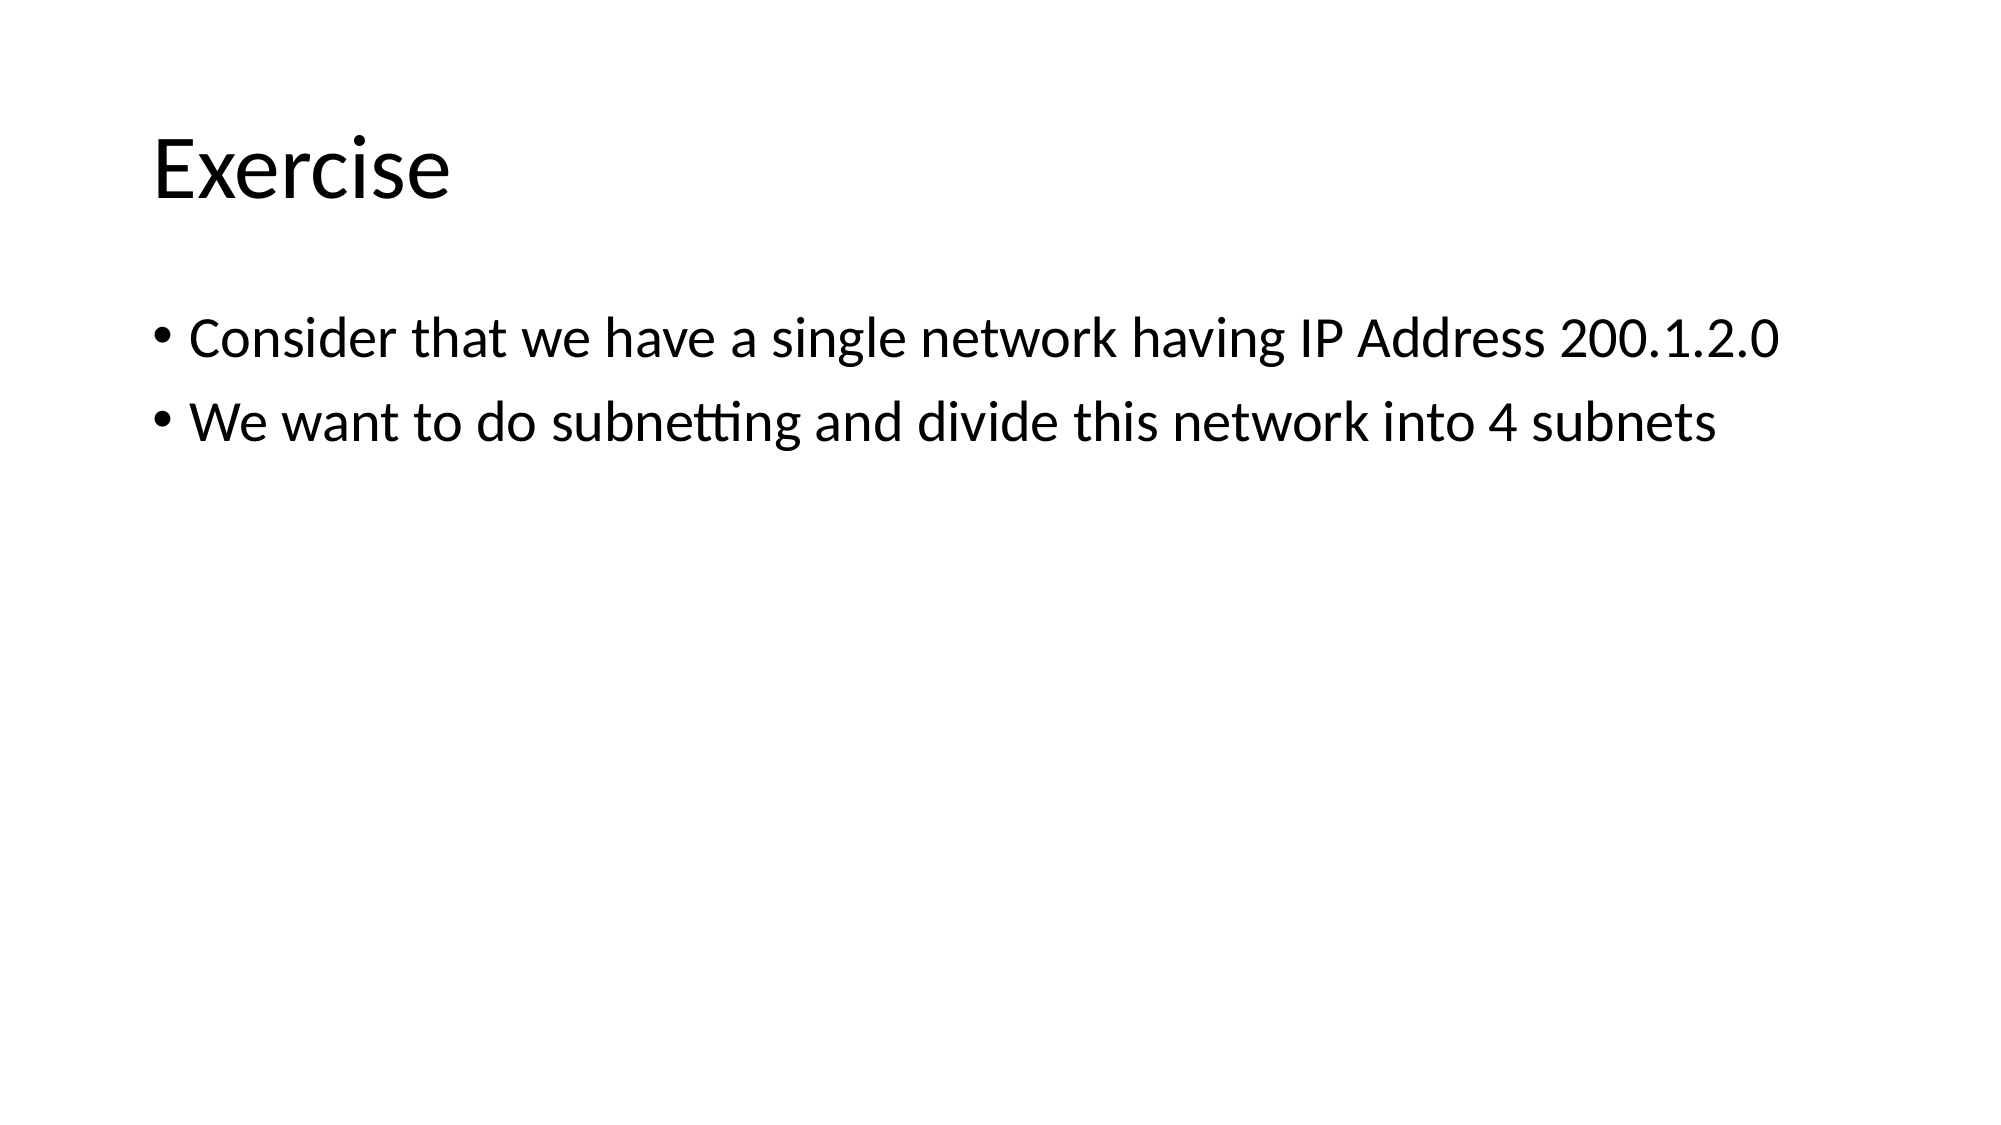

# Exercise
Consider that we have a single network having IP Address 200.1.2.0
We want to do subnetting and divide this network into 4 subnets